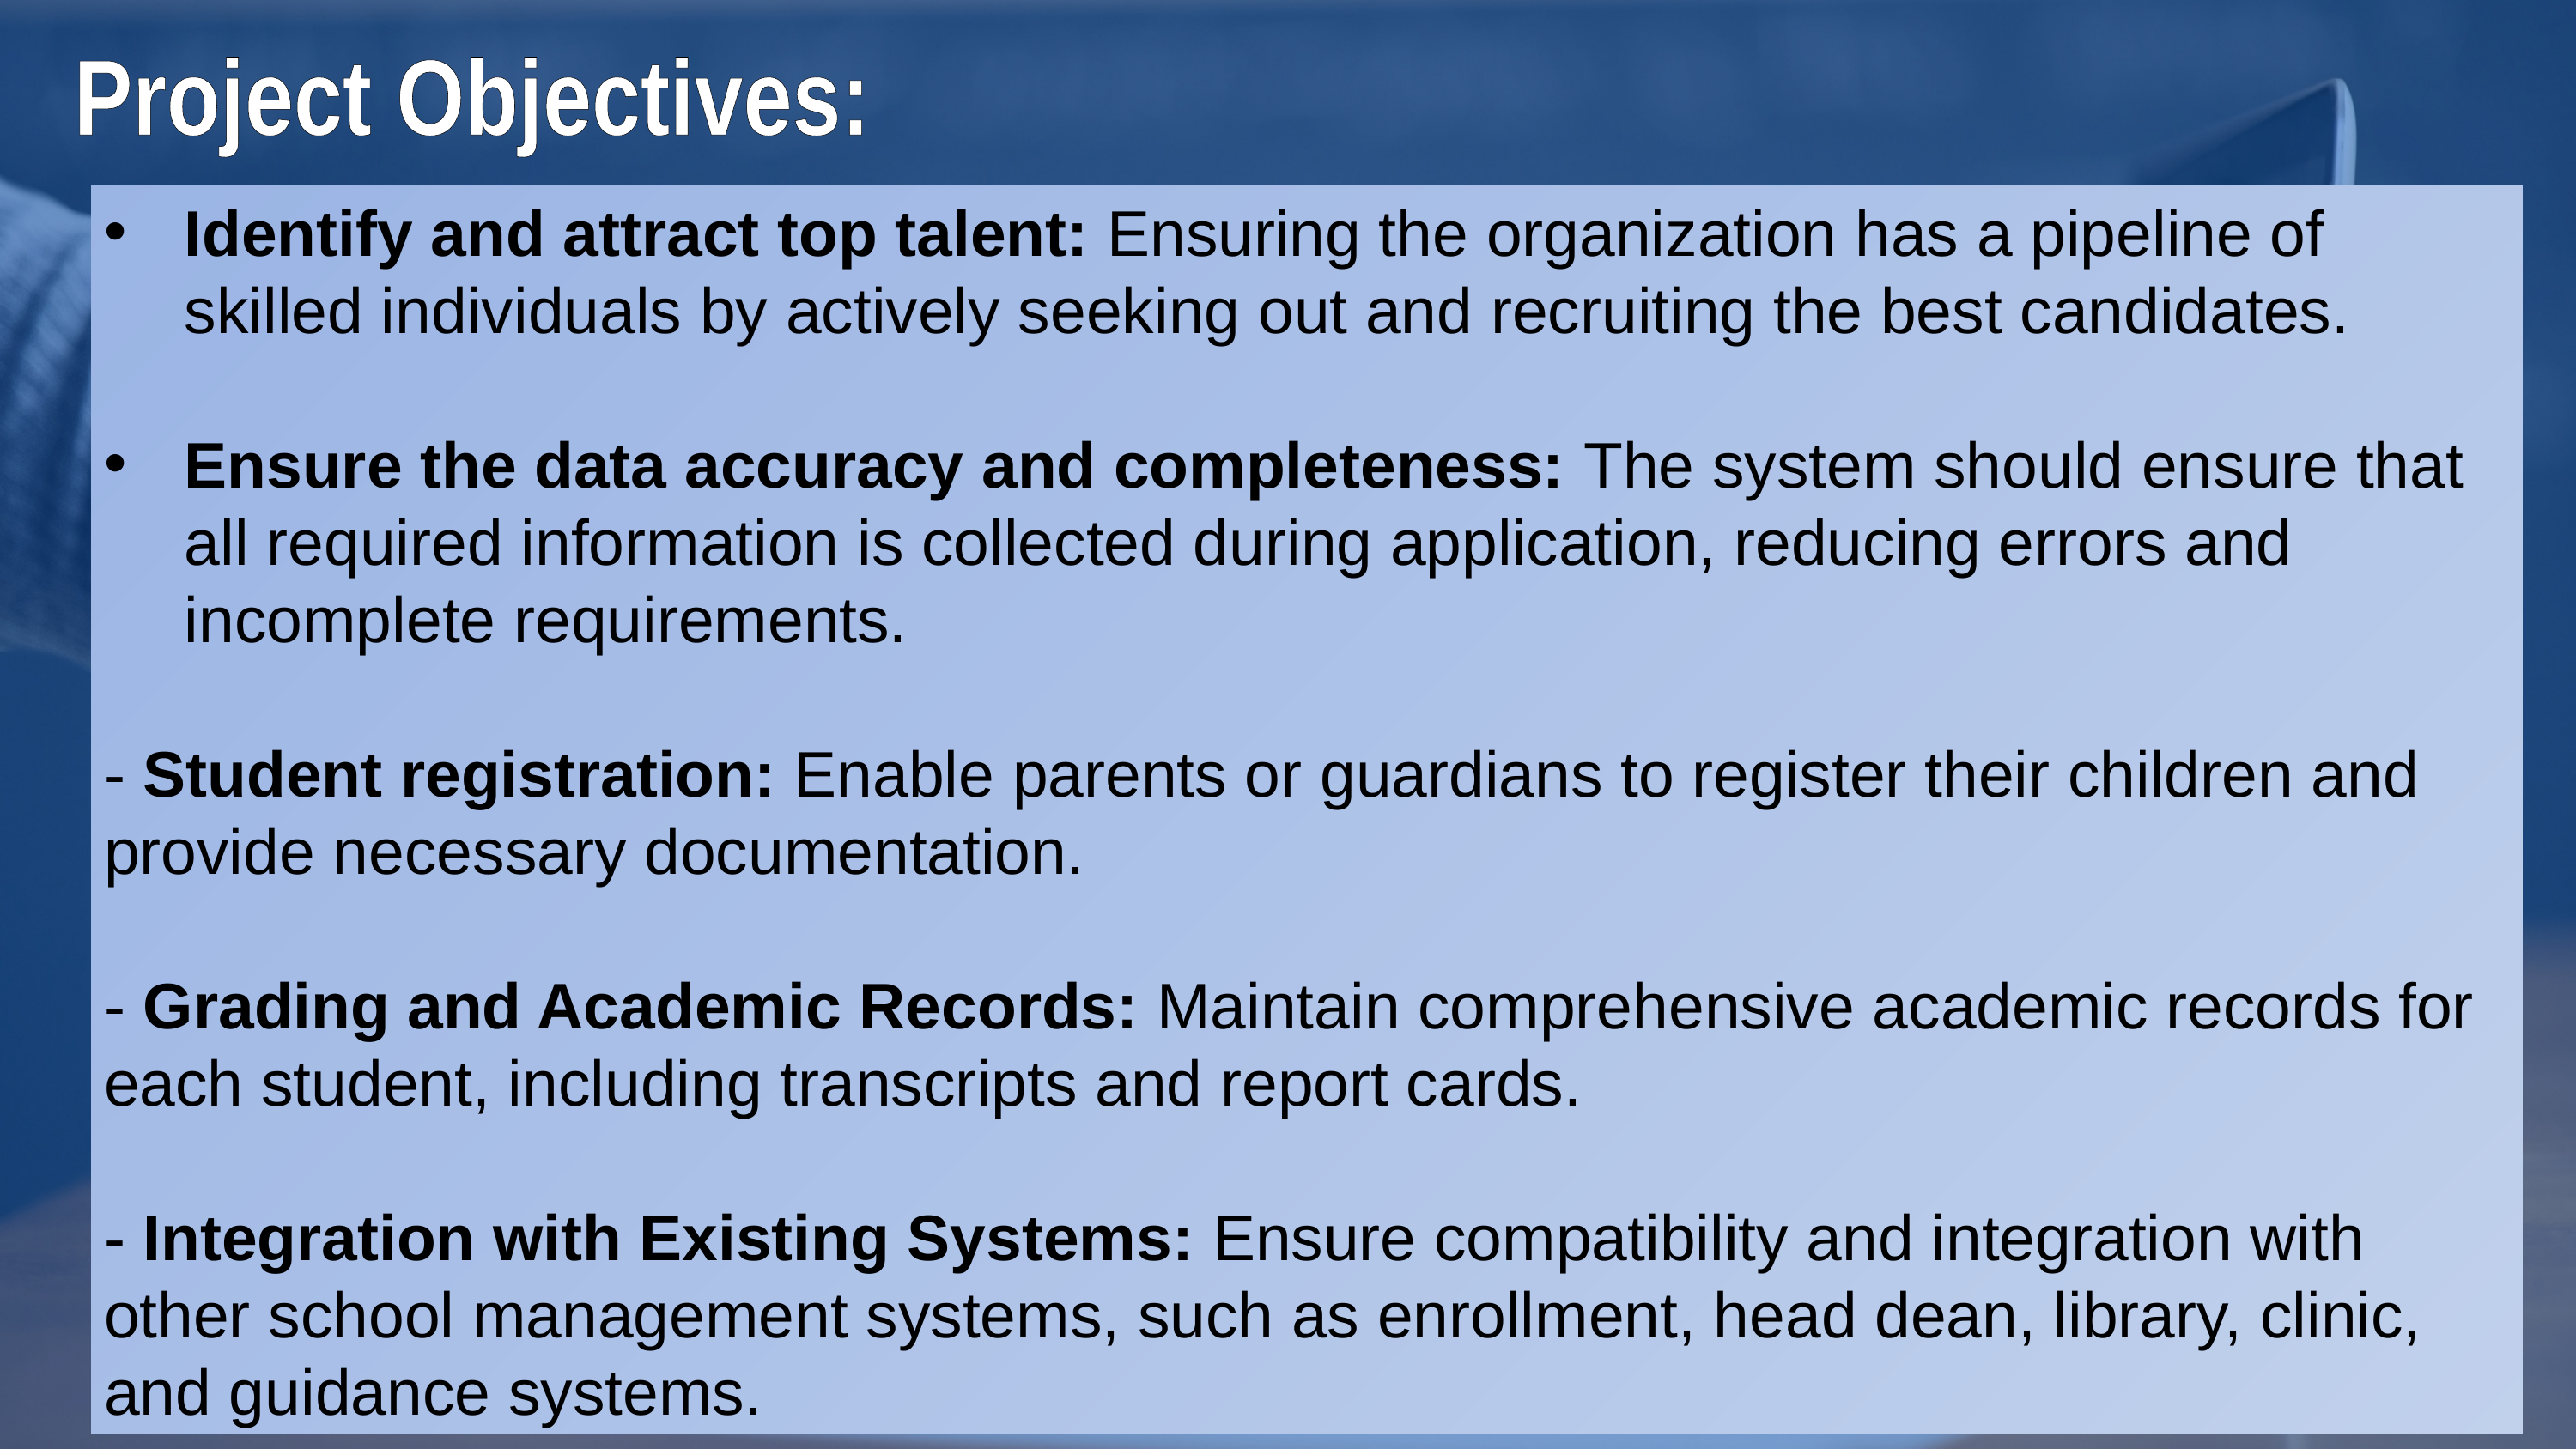

Project Objectives:
Identify and attract top talent: Ensuring the organization has a pipeline of skilled individuals by actively seeking out and recruiting the best candidates.

Ensure the data accuracy and completeness: The system should ensure that all required information is collected during application, reducing errors and incomplete requirements.
- Student registration: Enable parents or guardians to register their children and provide necessary documentation.
- Grading and Academic Records: Maintain comprehensive academic records for each student, including transcripts and report cards.
- Integration with Existing Systems: Ensure compatibility and integration with other school management systems, such as enrollment, head dean, library, clinic, and guidance systems.